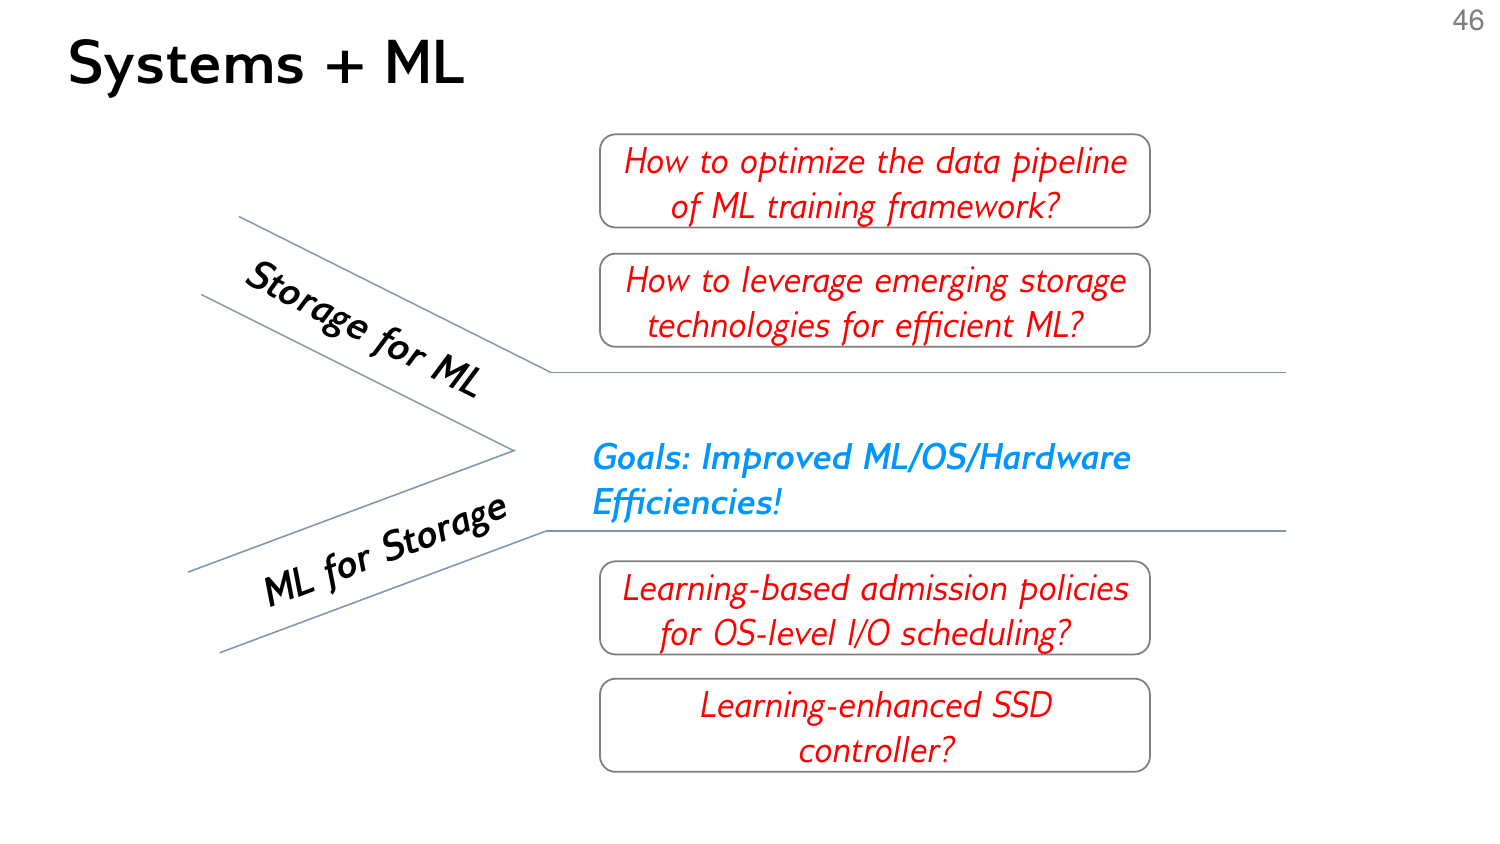

# Systems + ML
How to optimize the data pipeline
of ML training framework?
How to leverage emerging storage technologies for efficient ML?
Storage for ML
Goals: Improved ML/OS/Hardware Efficiencies!
ML for Storage
Learning-based admission policies
for OS-level I/O scheduling?
Learning-enhanced SSD controller?